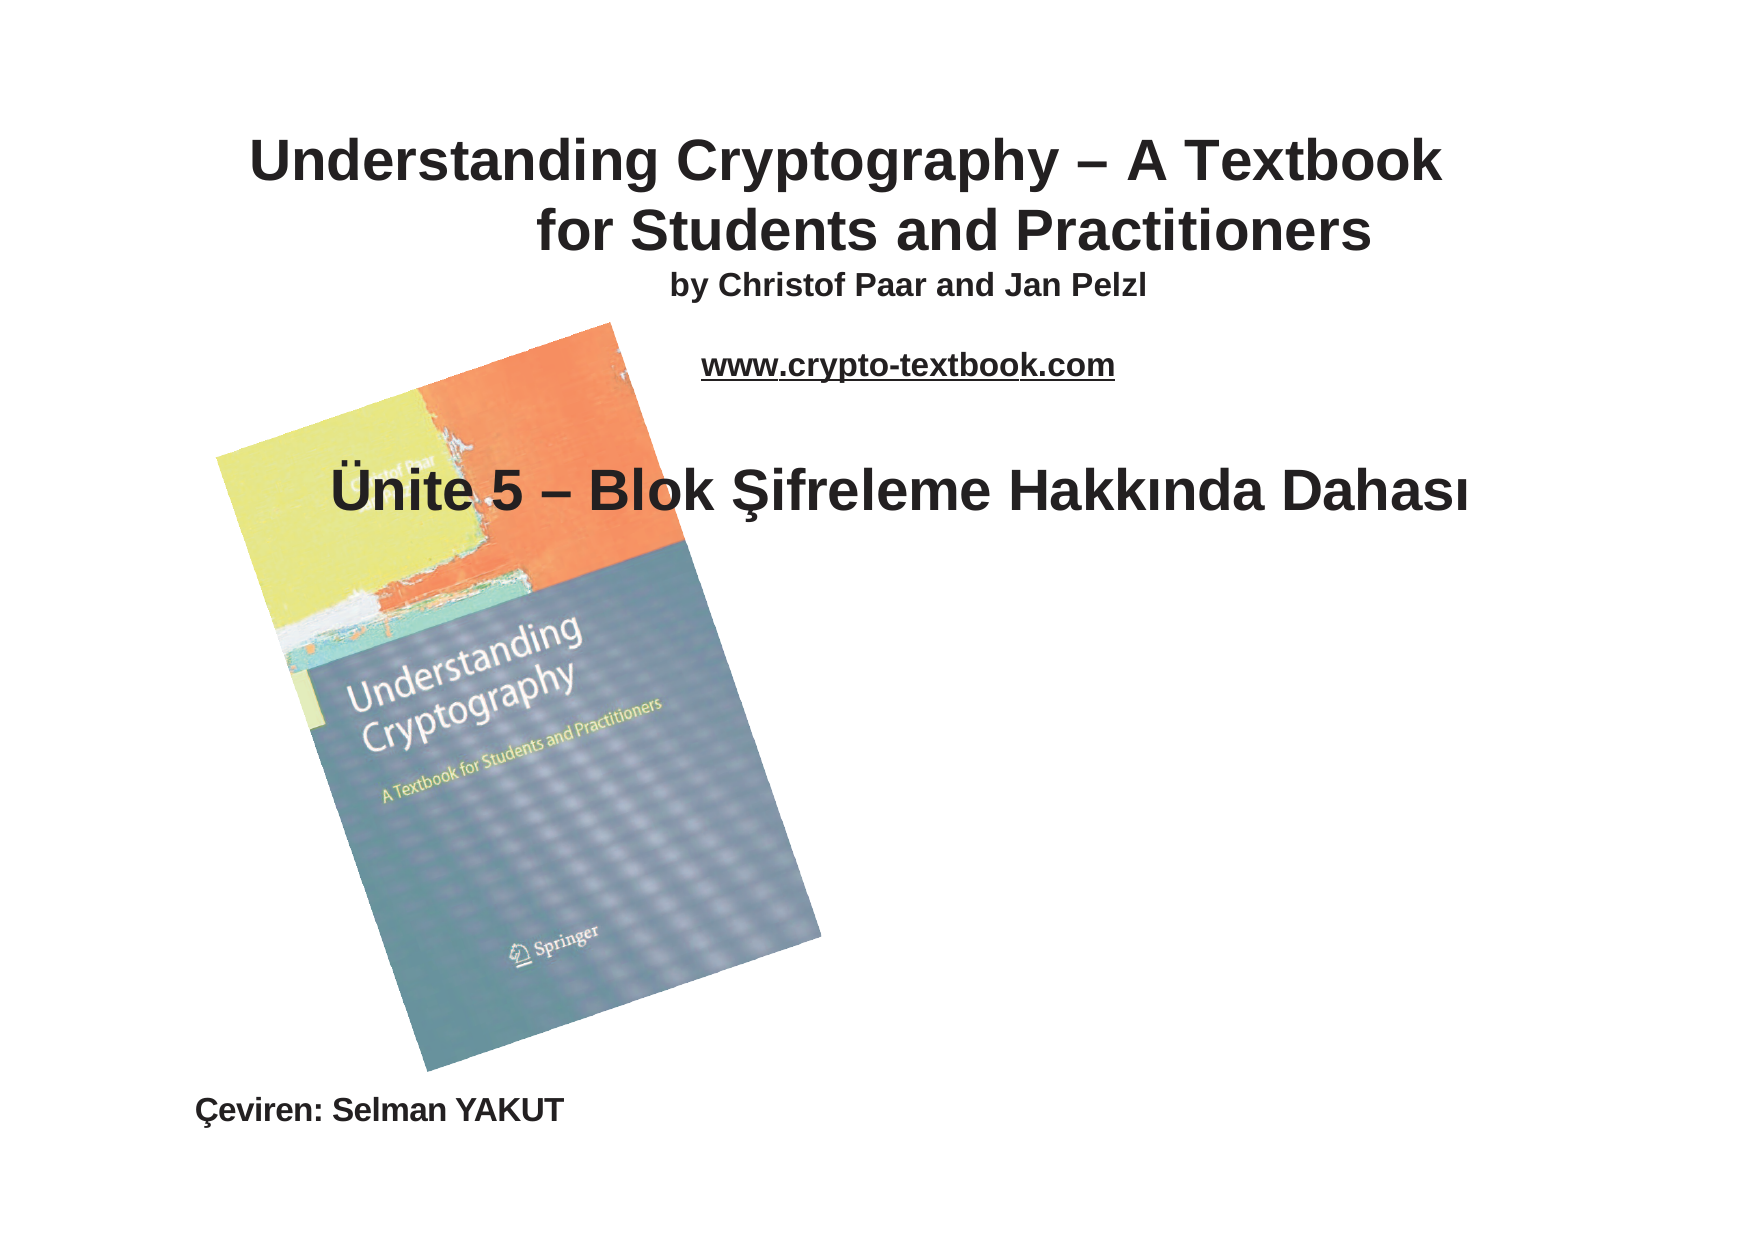

Understanding Cryptography – A Textbook for Students and Practitioners
by Christof Paar and Jan Pelzl

www.crypto-textbook.com

Ünite 5 – Blok Şifreleme Hakkında Dahası

Çeviren: Selman YAKUT